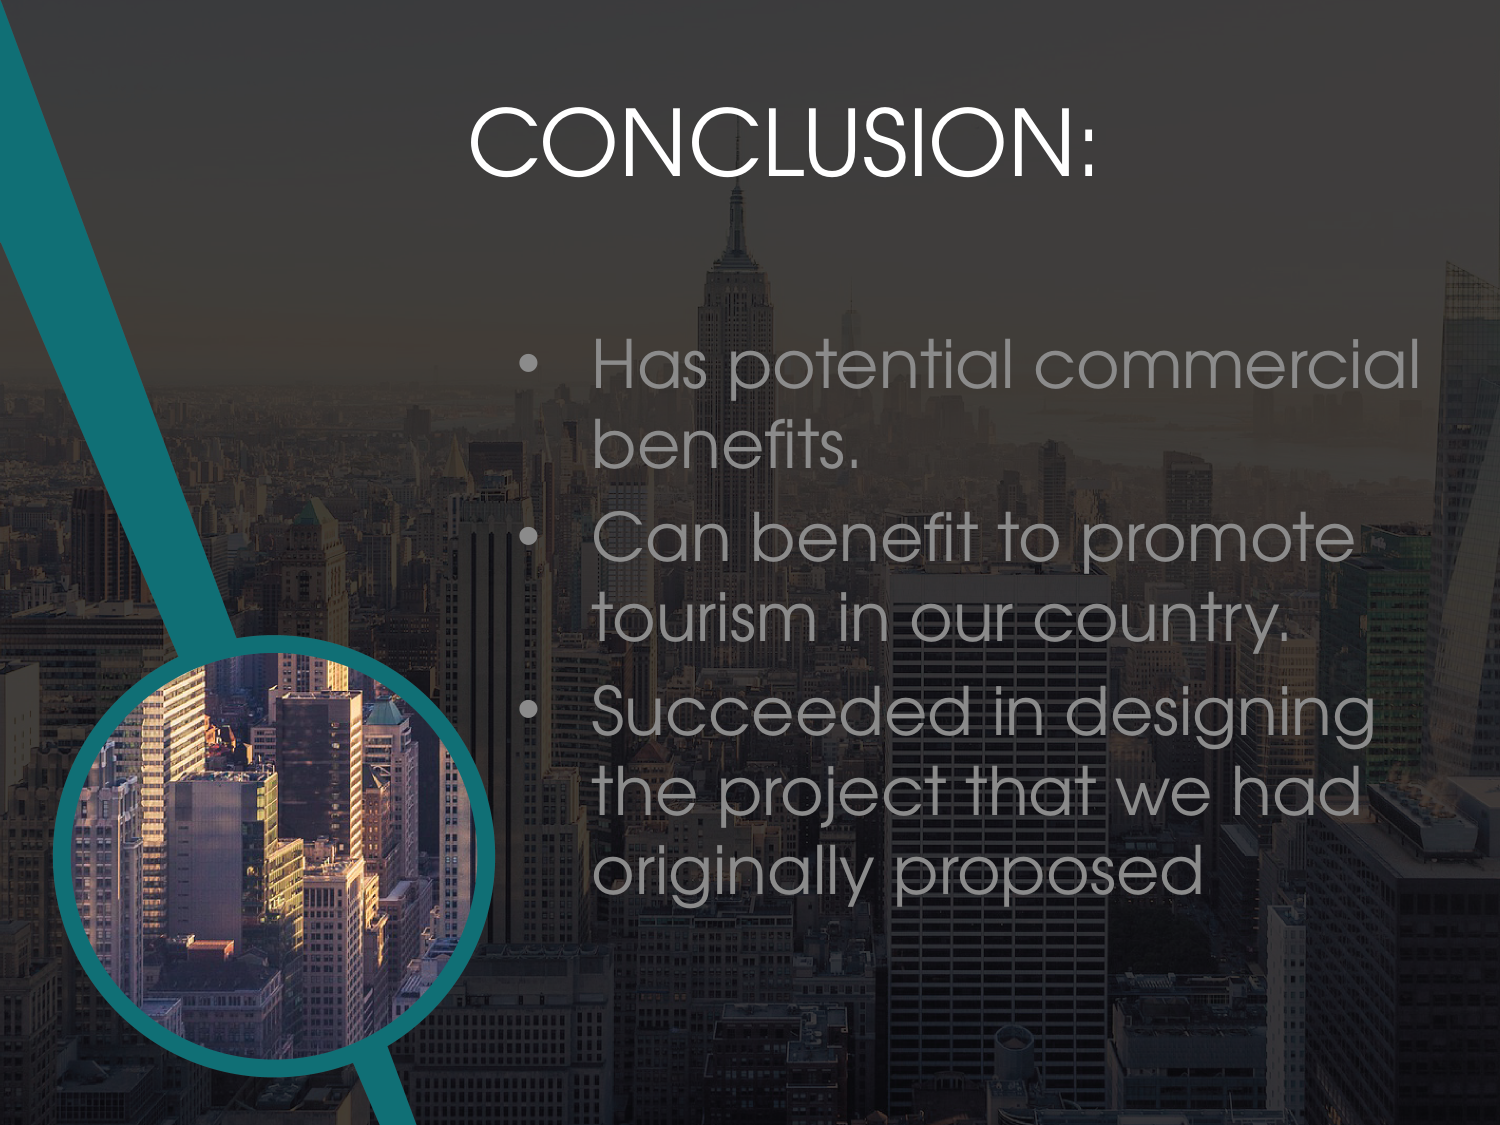

# CONCLUSION:
Has potential commercial benefits.
Can benefit to promote tourism in our country.
Succeeded in designing the project that we had originally proposed